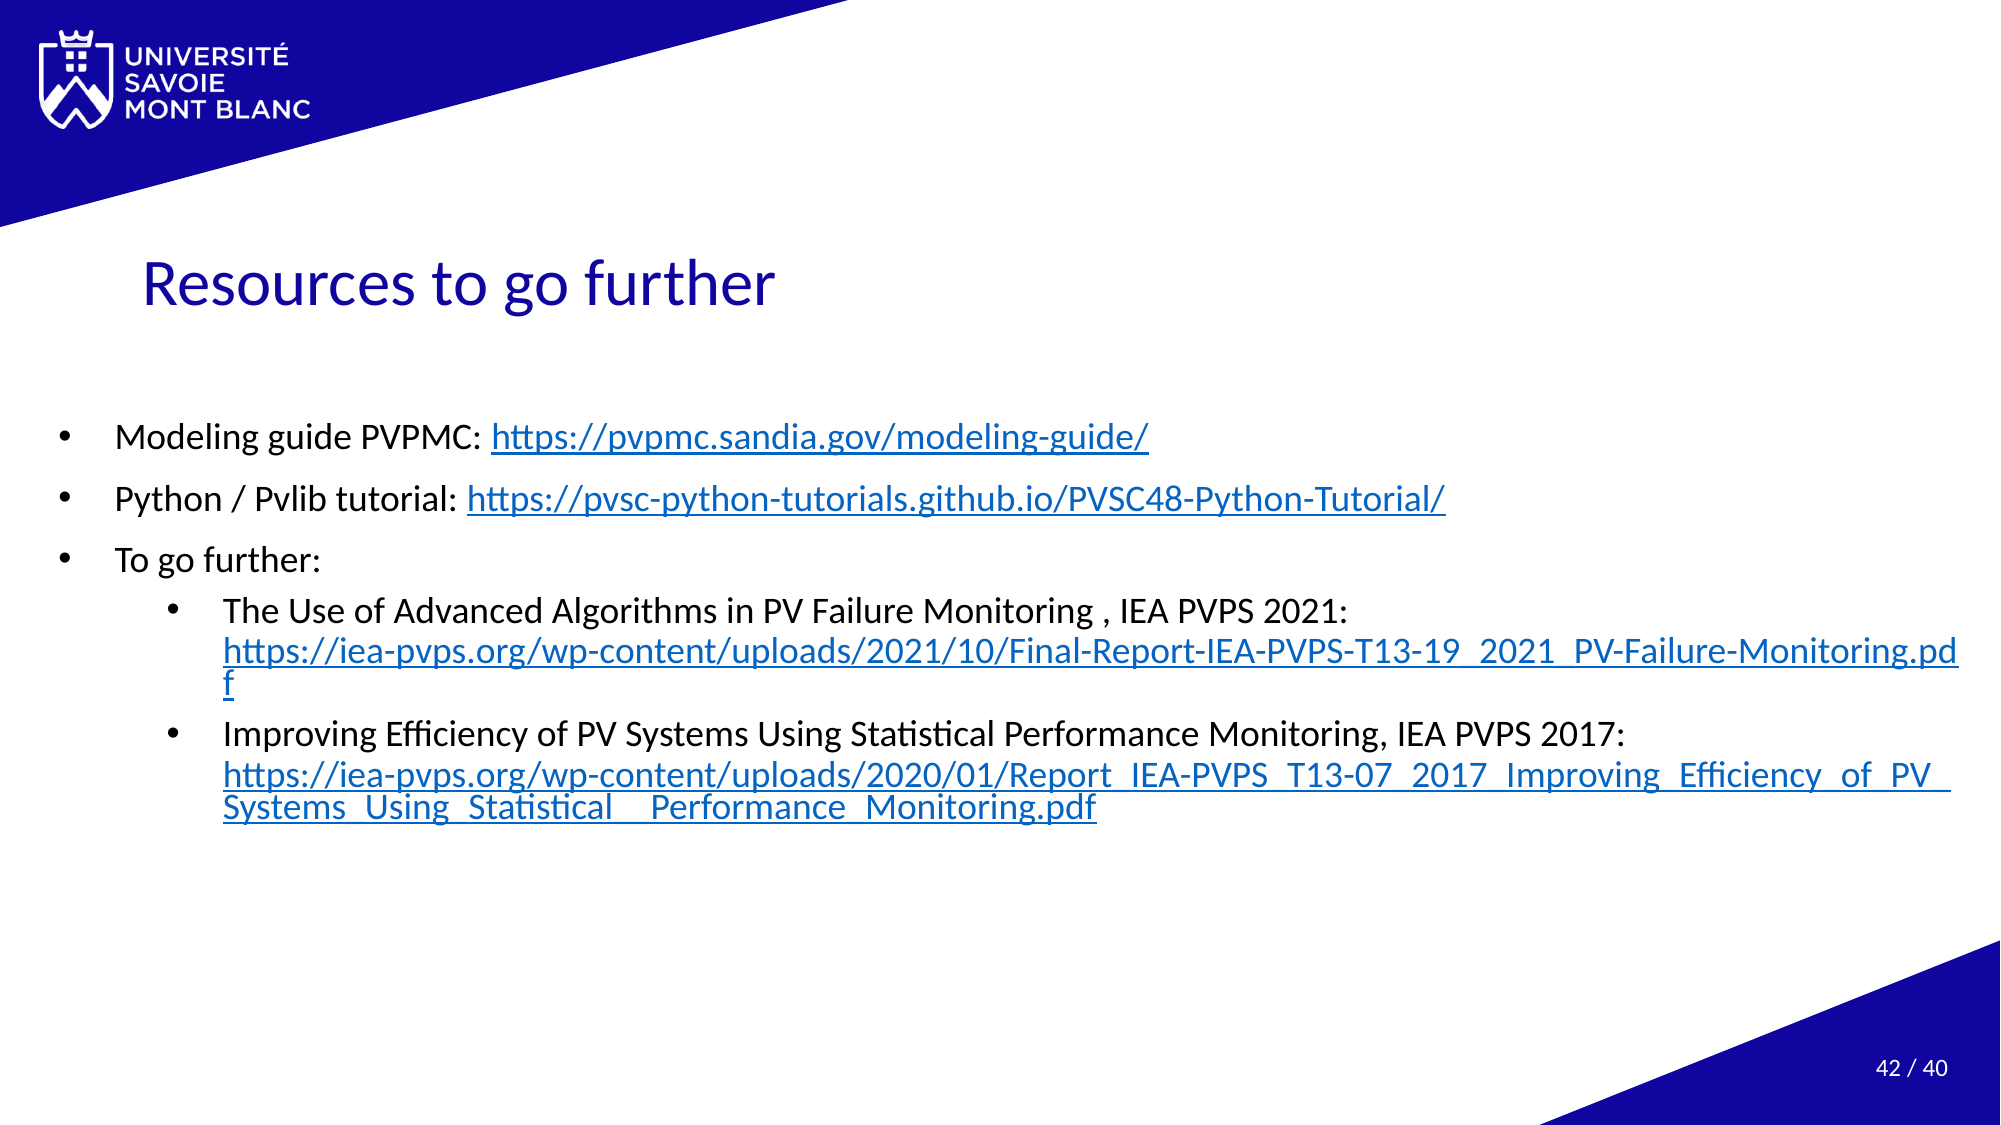

# Resources to go further
Modeling guide PVPMC: https://pvpmc.sandia.gov/modeling-guide/
Python / Pvlib tutorial: https://pvsc-python-tutorials.github.io/PVSC48-Python-Tutorial/
To go further:
The Use of Advanced Algorithms in PV Failure Monitoring , IEA PVPS 2021: https://iea-pvps.org/wp-content/uploads/2021/10/Final-Report-IEA-PVPS-T13-19_2021_PV-Failure-Monitoring.pdf
Improving Efficiency of PV Systems Using Statistical Performance Monitoring, IEA PVPS 2017:
https://iea-pvps.org/wp-content/uploads/2020/01/Report_IEA-PVPS_T13-07_2017_Improving_Efficiency_of_PV_Systems_Using_Statistical__Performance_Monitoring.pdf

42 / 40